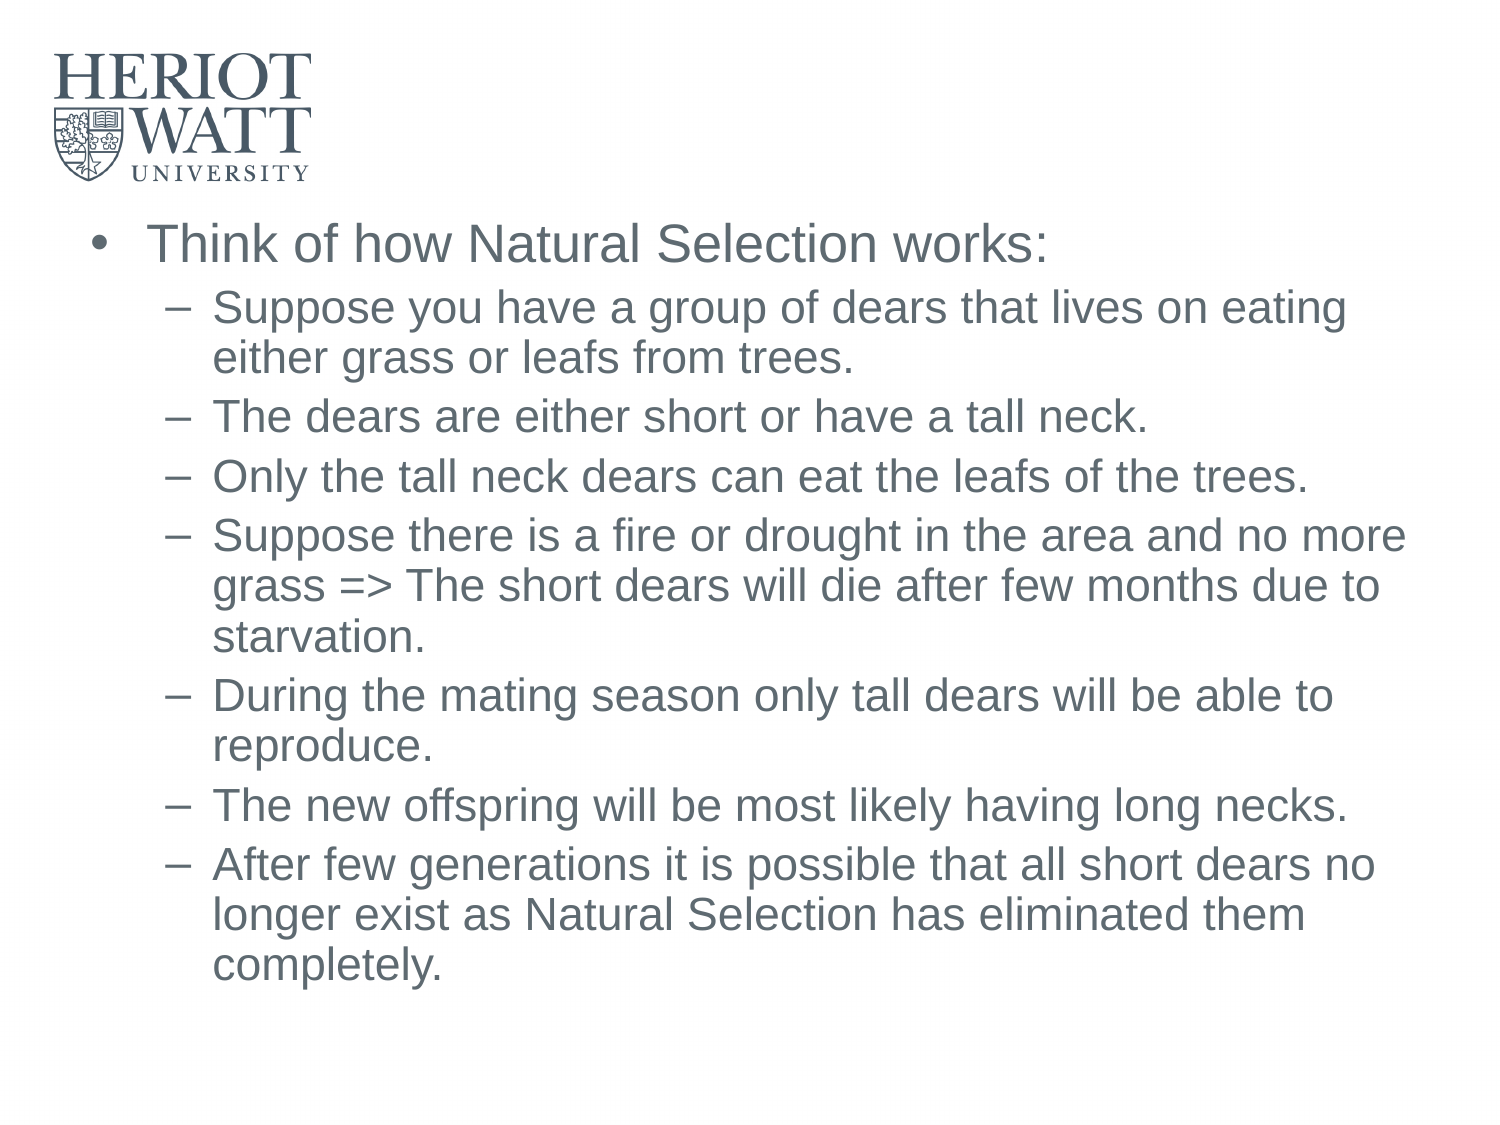

Think of how Natural Selection works:
Suppose you have a group of dears that lives on eating either grass or leafs from trees.
The dears are either short or have a tall neck.
Only the tall neck dears can eat the leafs of the trees.
Suppose there is a fire or drought in the area and no more grass => The short dears will die after few months due to starvation.
During the mating season only tall dears will be able to reproduce.
The new offspring will be most likely having long necks.
After few generations it is possible that all short dears no longer exist as Natural Selection has eliminated them completely.